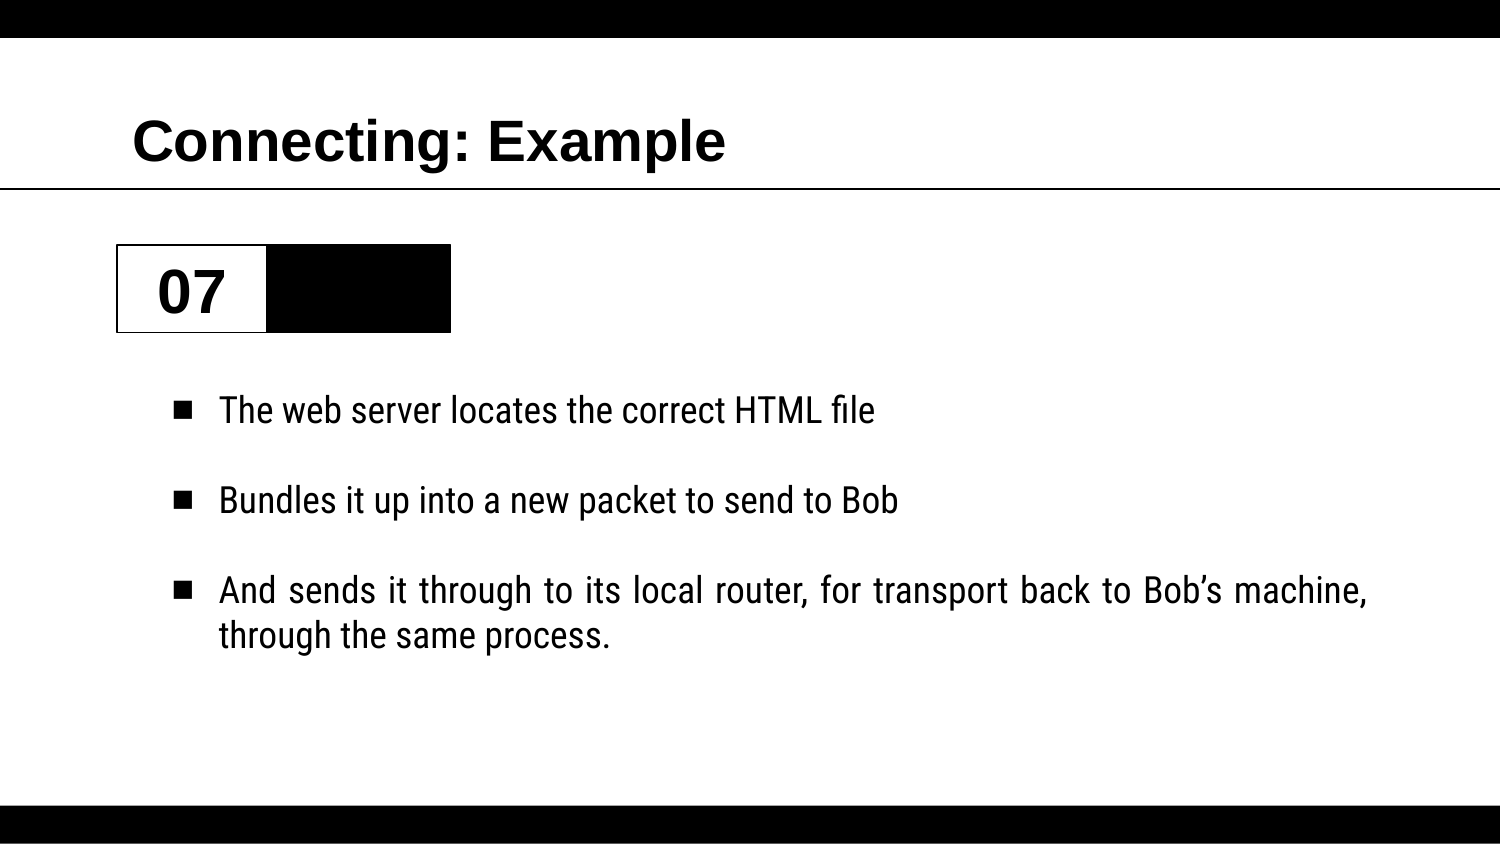

# Connecting: Example

07
The web server locates the correct HTML file

Bundles it up into a new packet to send to Bob

And sends it through to its local router, for transport back to Bob’s machine, through the same process.